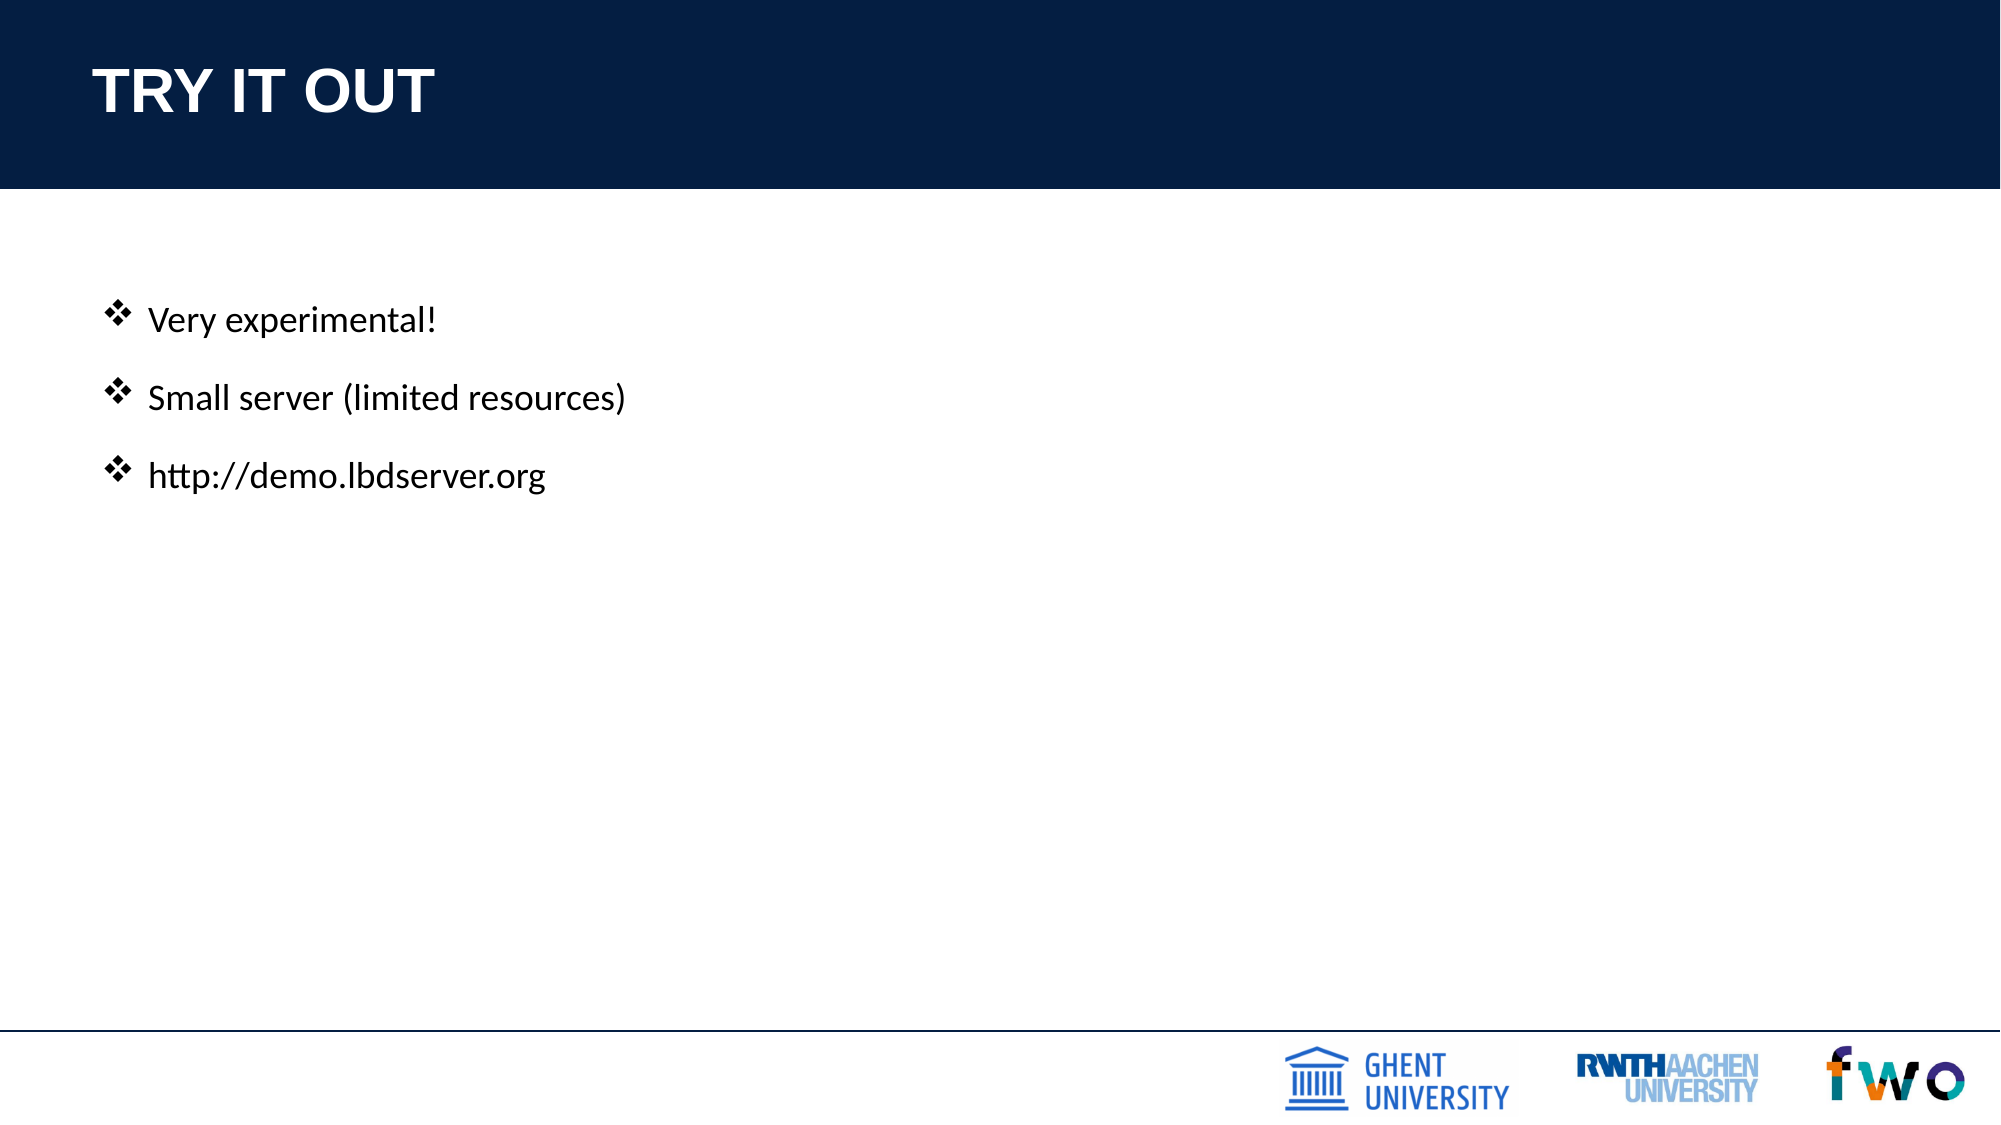

# Try it out
Very experimental!
Small server (limited resources)
http://demo.lbdserver.org